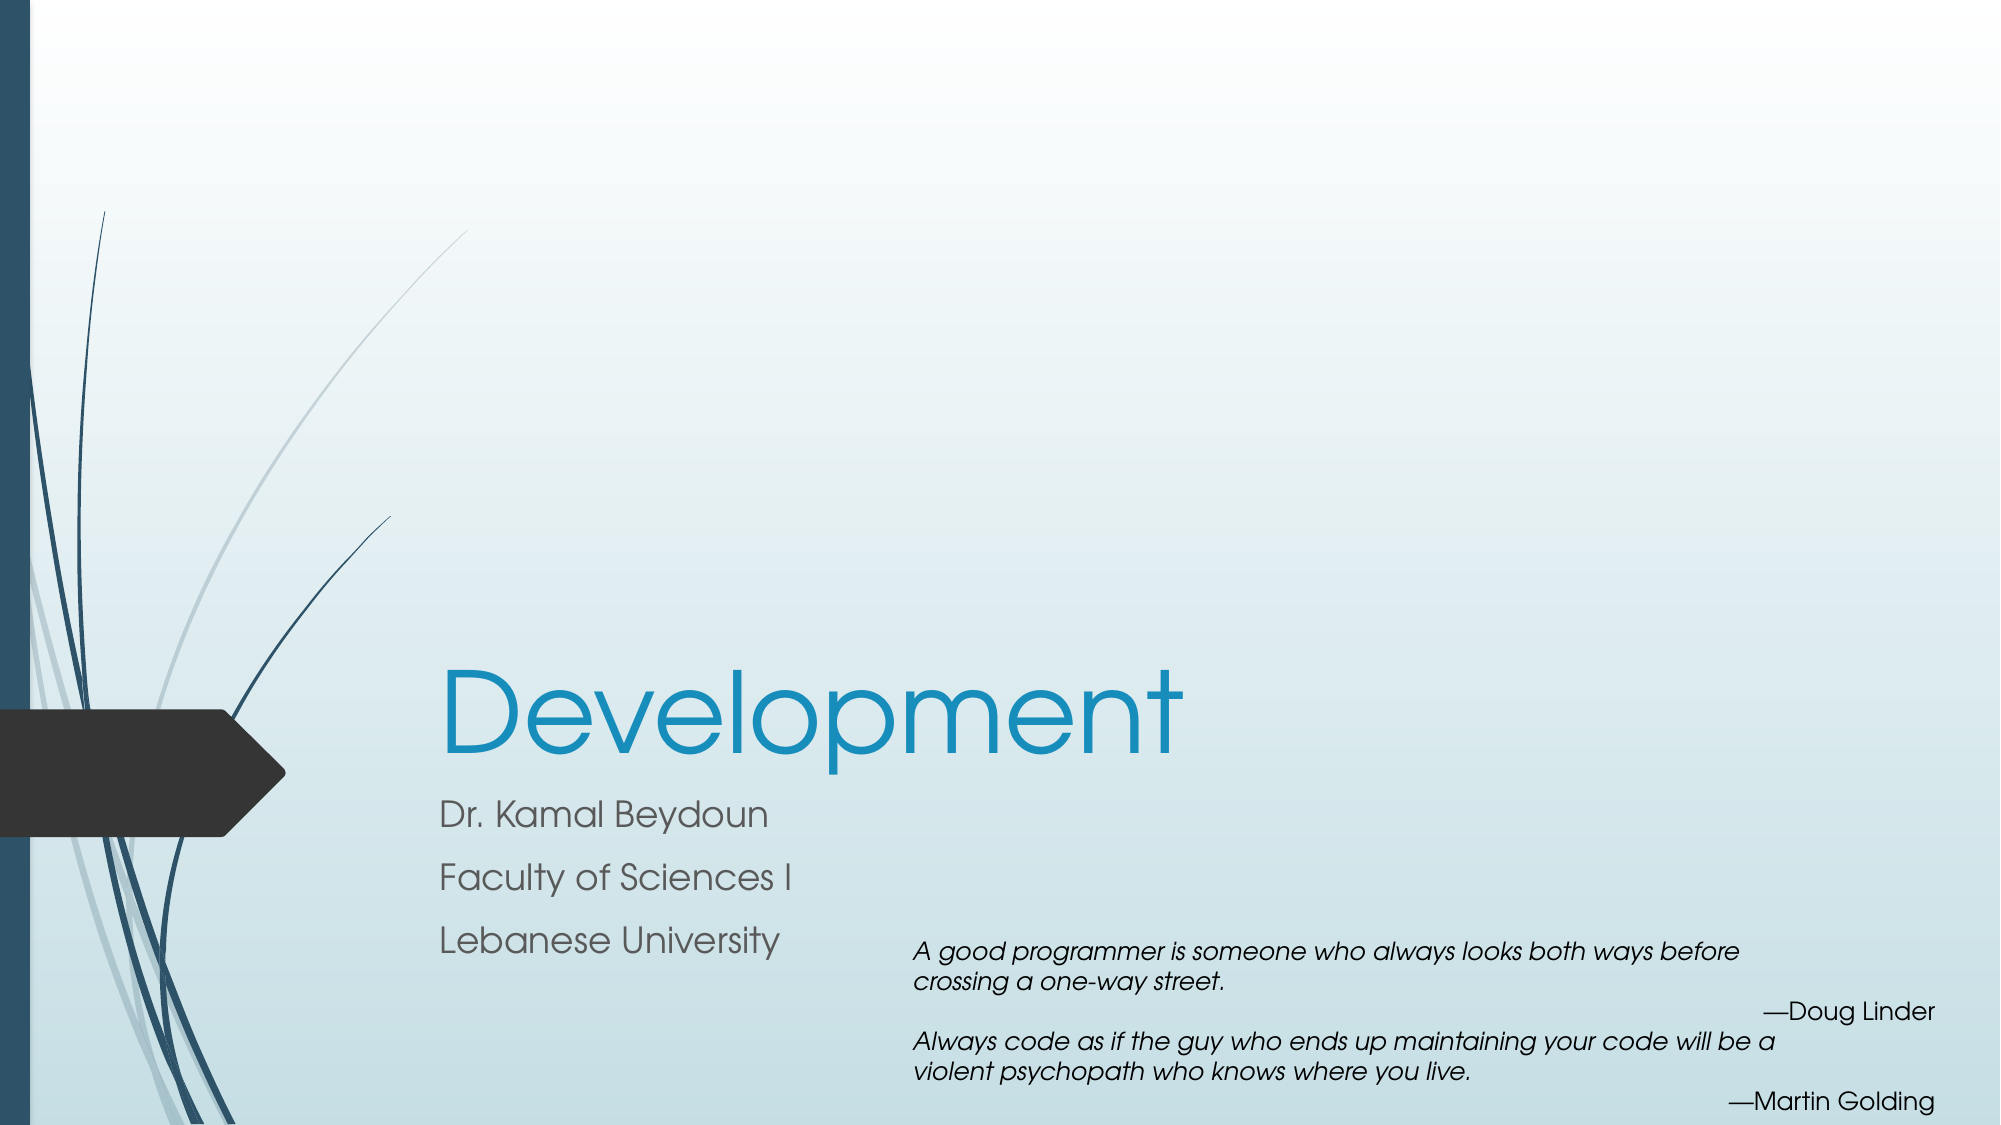

# Development
Dr. Kamal Beydoun
Faculty of Sciences I
Lebanese University

A good programmer is someone who always looks both ways before
crossing a one‐way street.
—Doug Linder
Always code as if the guy who ends up maintaining your code will be a
violent psychopath who knows where you live.
—Martin Golding